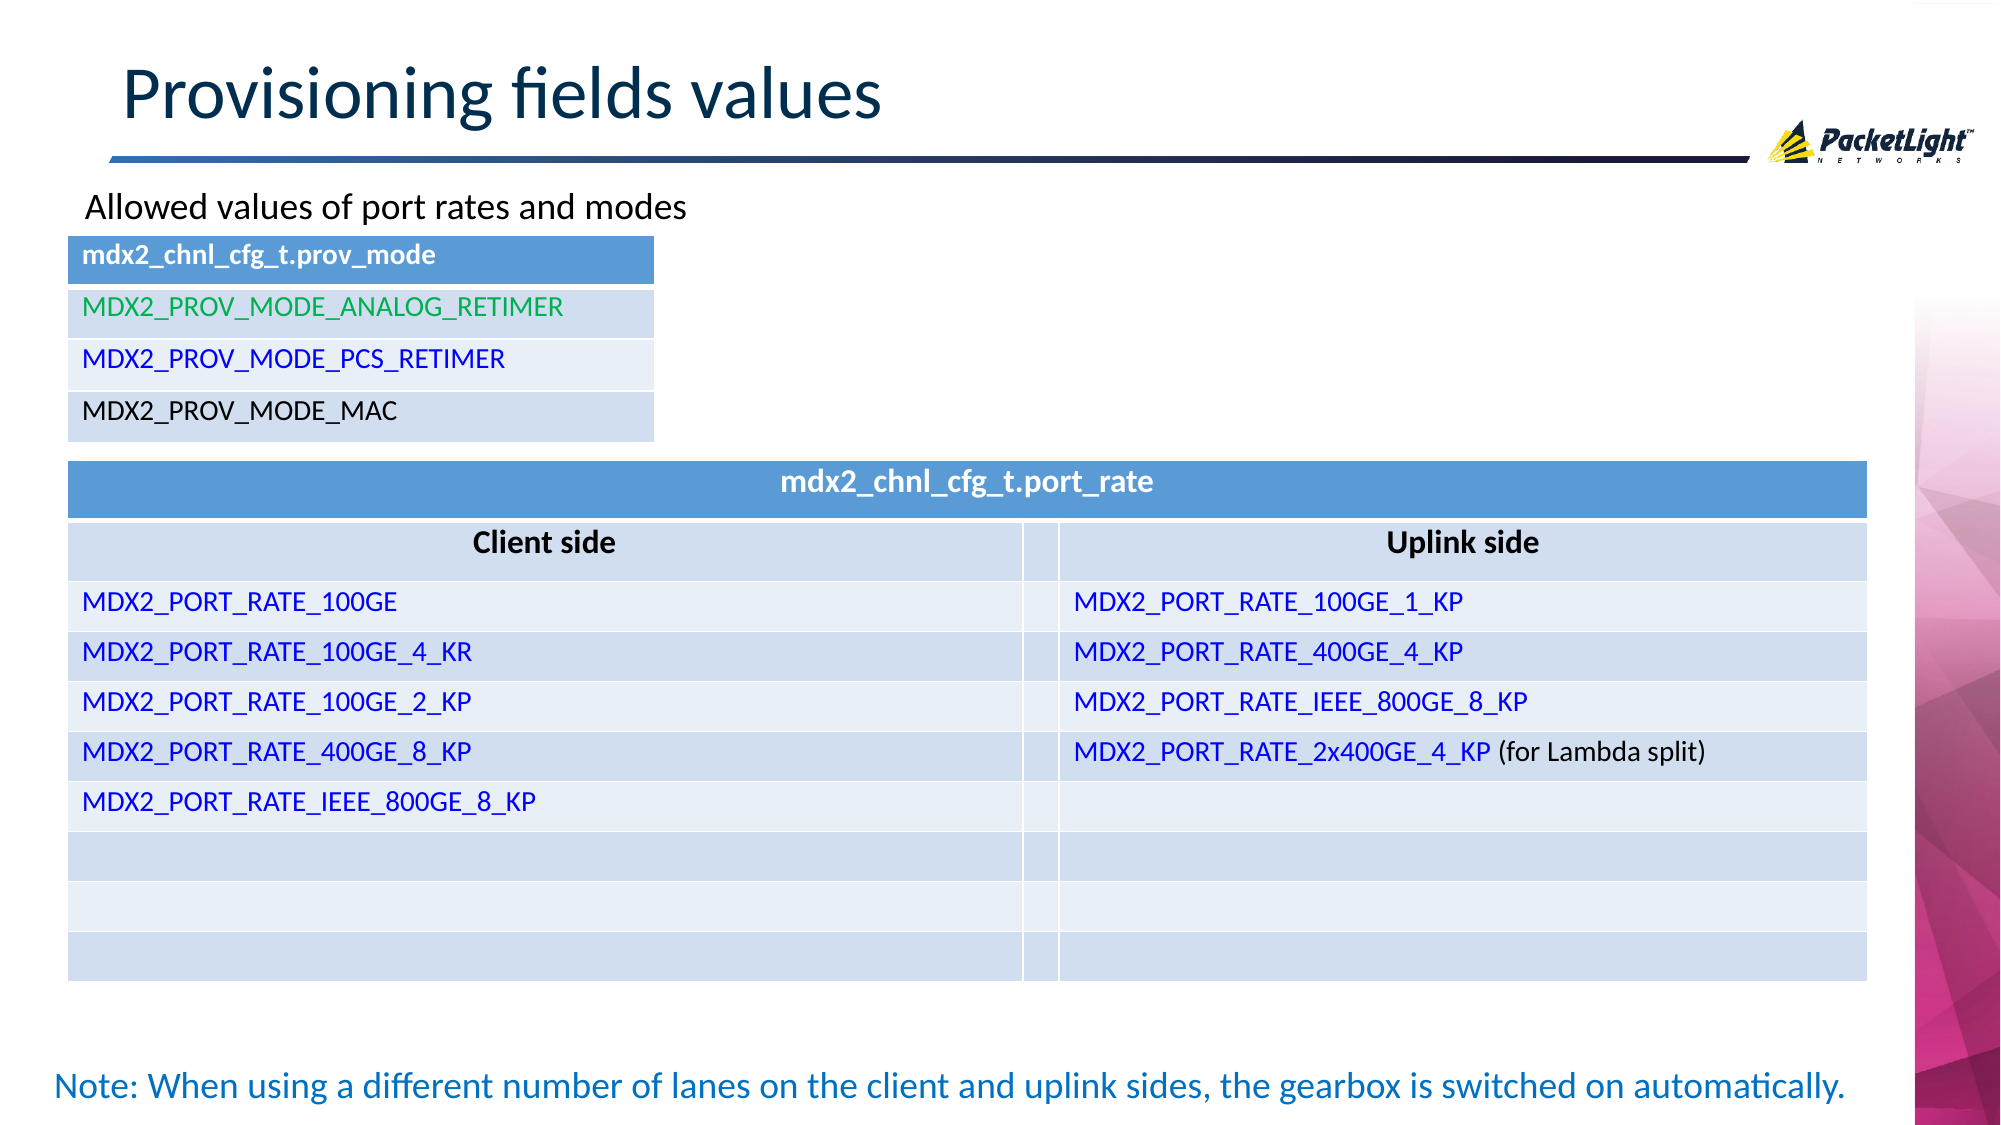

# Provisioning fields values
Allowed values of port rates and modes
| mdx2\_chnl\_cfg\_t.prov\_mode |
| --- |
| MDX2\_PROV\_MODE\_ANALOG\_RETIMER |
| MDX2\_PROV\_MODE\_PCS\_RETIMER |
| MDX2\_PROV\_MODE\_MAC |
| mdx2\_chnl\_cfg\_t.port\_rate |  |  |
| --- | --- | --- |
| Client side |  | Uplink side |
| MDX2\_PORT\_RATE\_100GE |  | MDX2\_PORT\_RATE\_100GE\_1\_KP |
| MDX2\_PORT\_RATE\_100GE\_4\_KR |  | MDX2\_PORT\_RATE\_400GE\_4\_KP |
| MDX2\_PORT\_RATE\_100GE\_2\_KP |  | MDX2\_PORT\_RATE\_IEEE\_800GE\_8\_KP |
| MDX2\_PORT\_RATE\_400GE\_8\_KP |  | MDX2\_PORT\_RATE\_2x400GE\_4\_KP (for Lambda split) |
| MDX2\_PORT\_RATE\_IEEE\_800GE\_8\_KP |  |  |
|  |  |  |
|  |  |  |
|  |  |  |
Note: When using a different number of lanes on the client and uplink sides, the gearbox is switched on automatically.